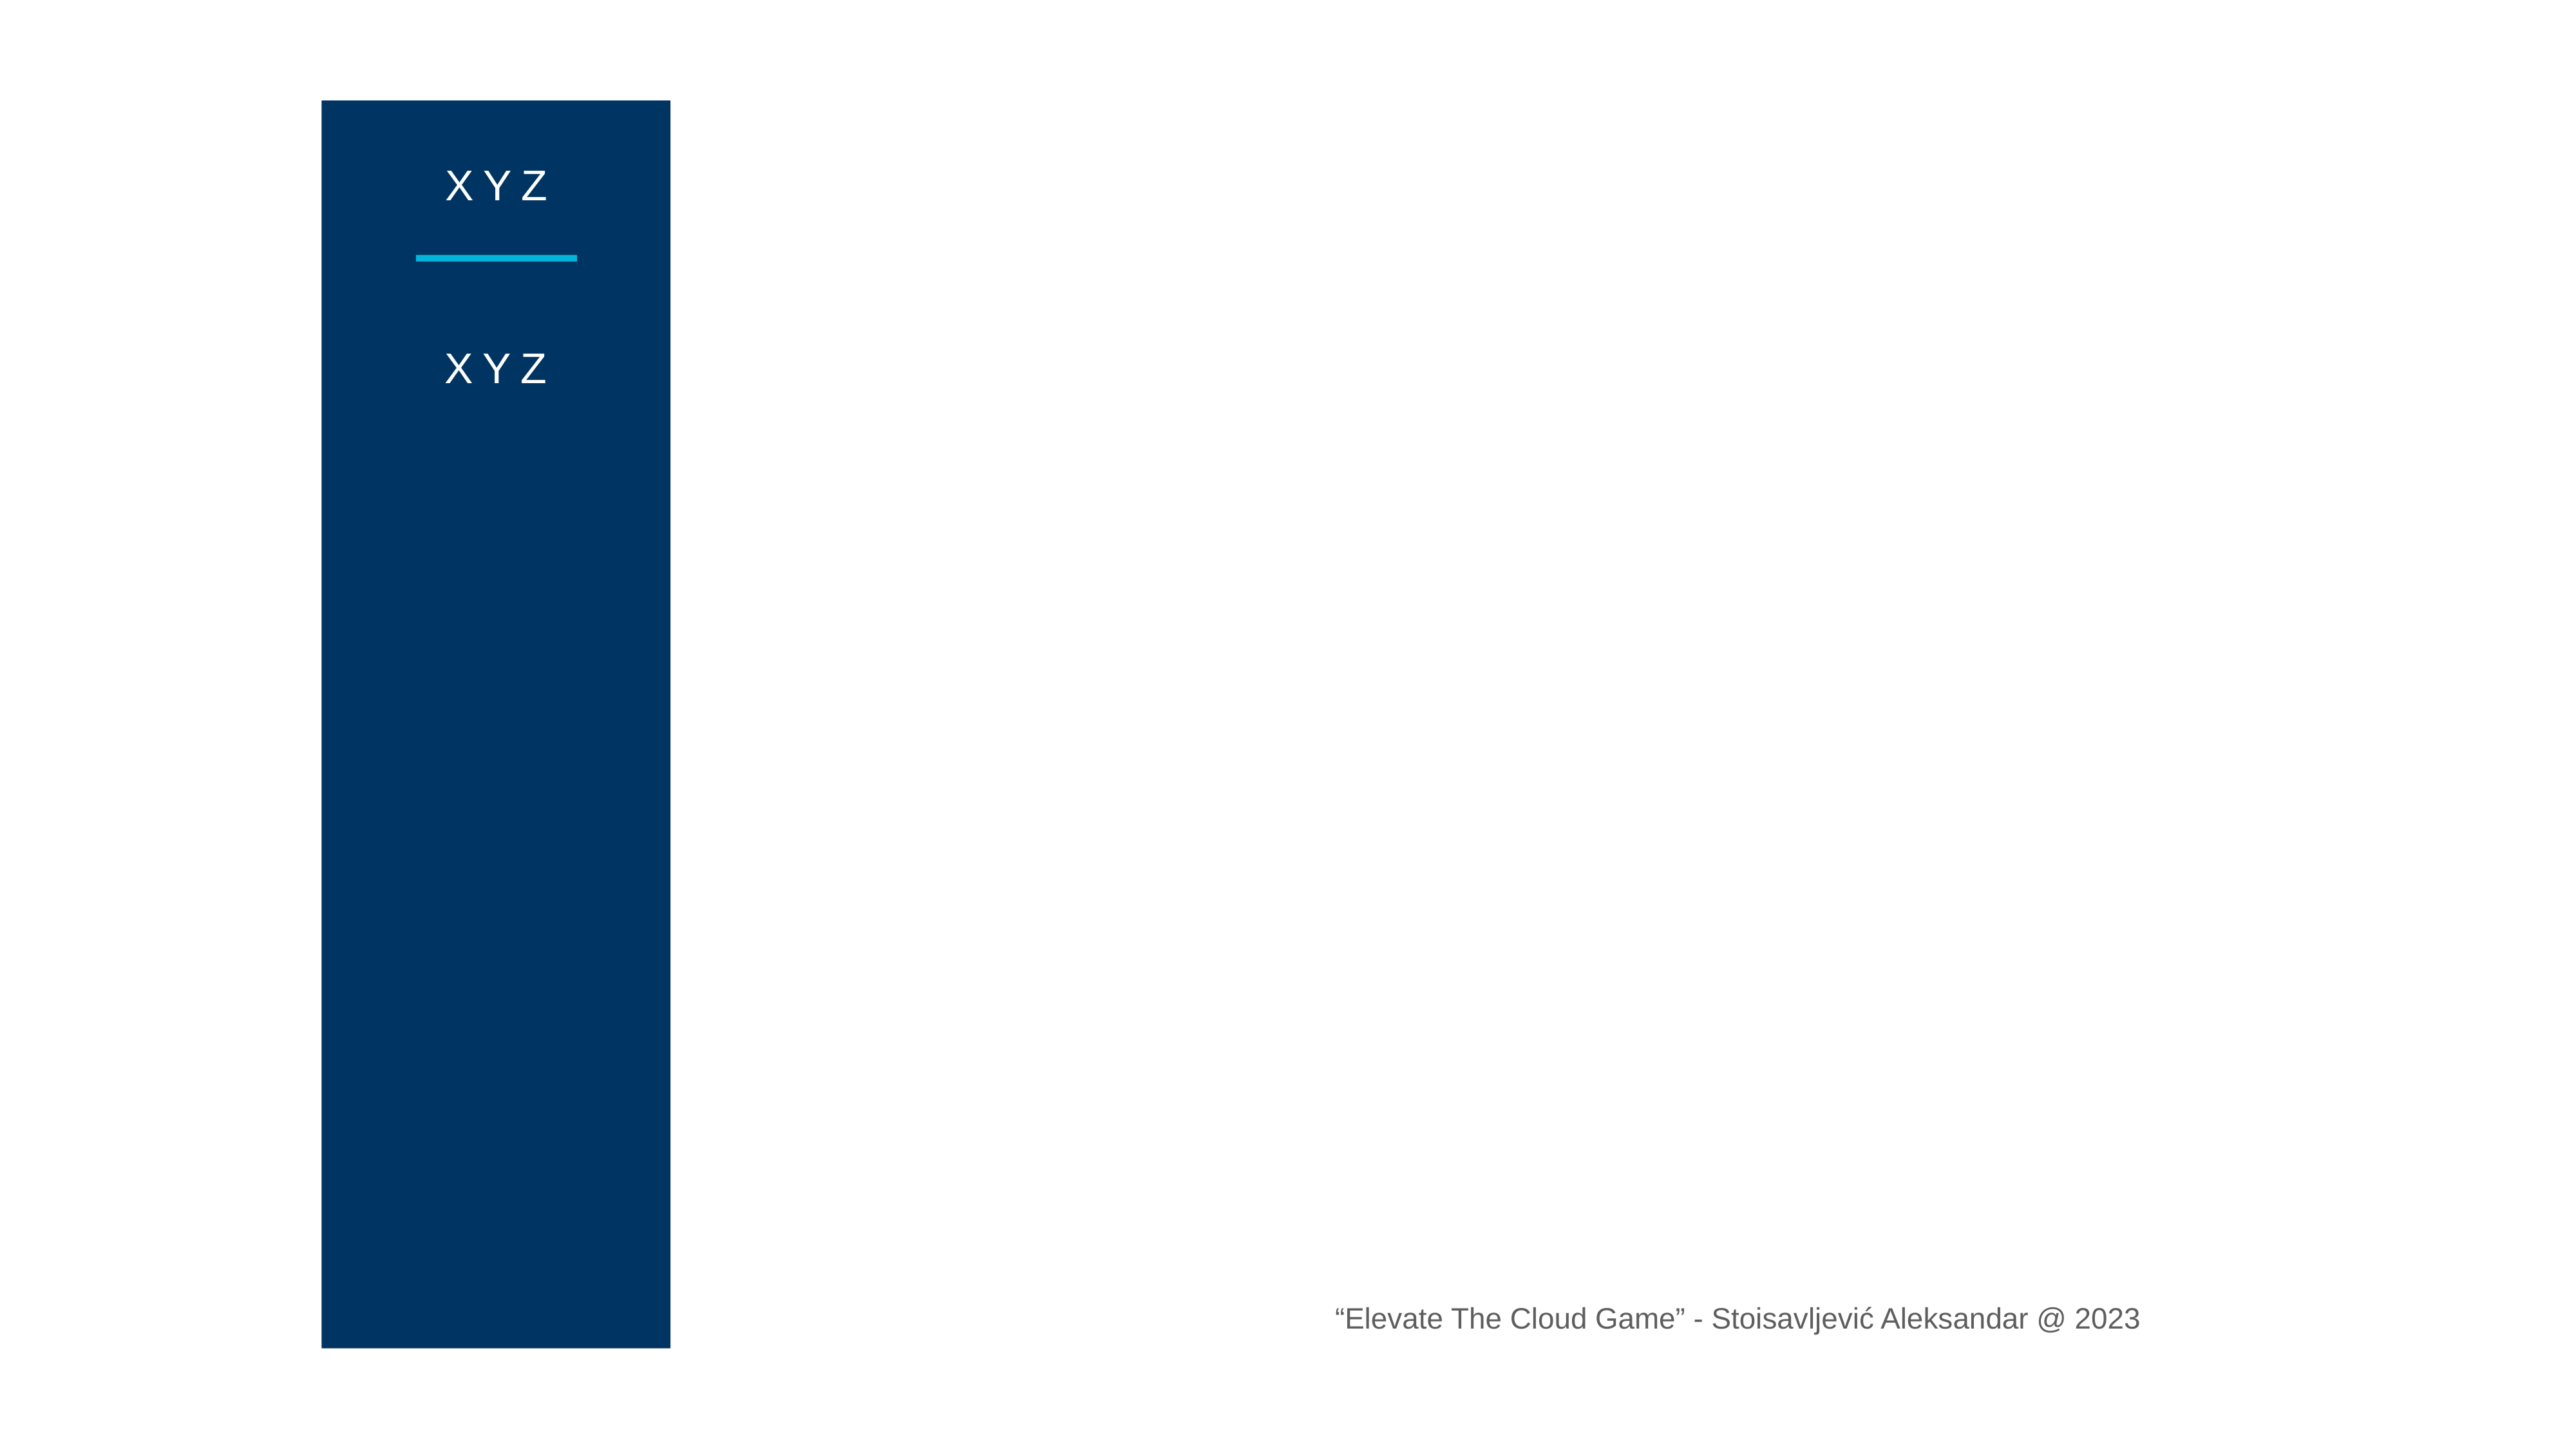

X Y Z

X Y Z
“Elevate The Cloud Game” - Stoisavljević Aleksandar @ 2023